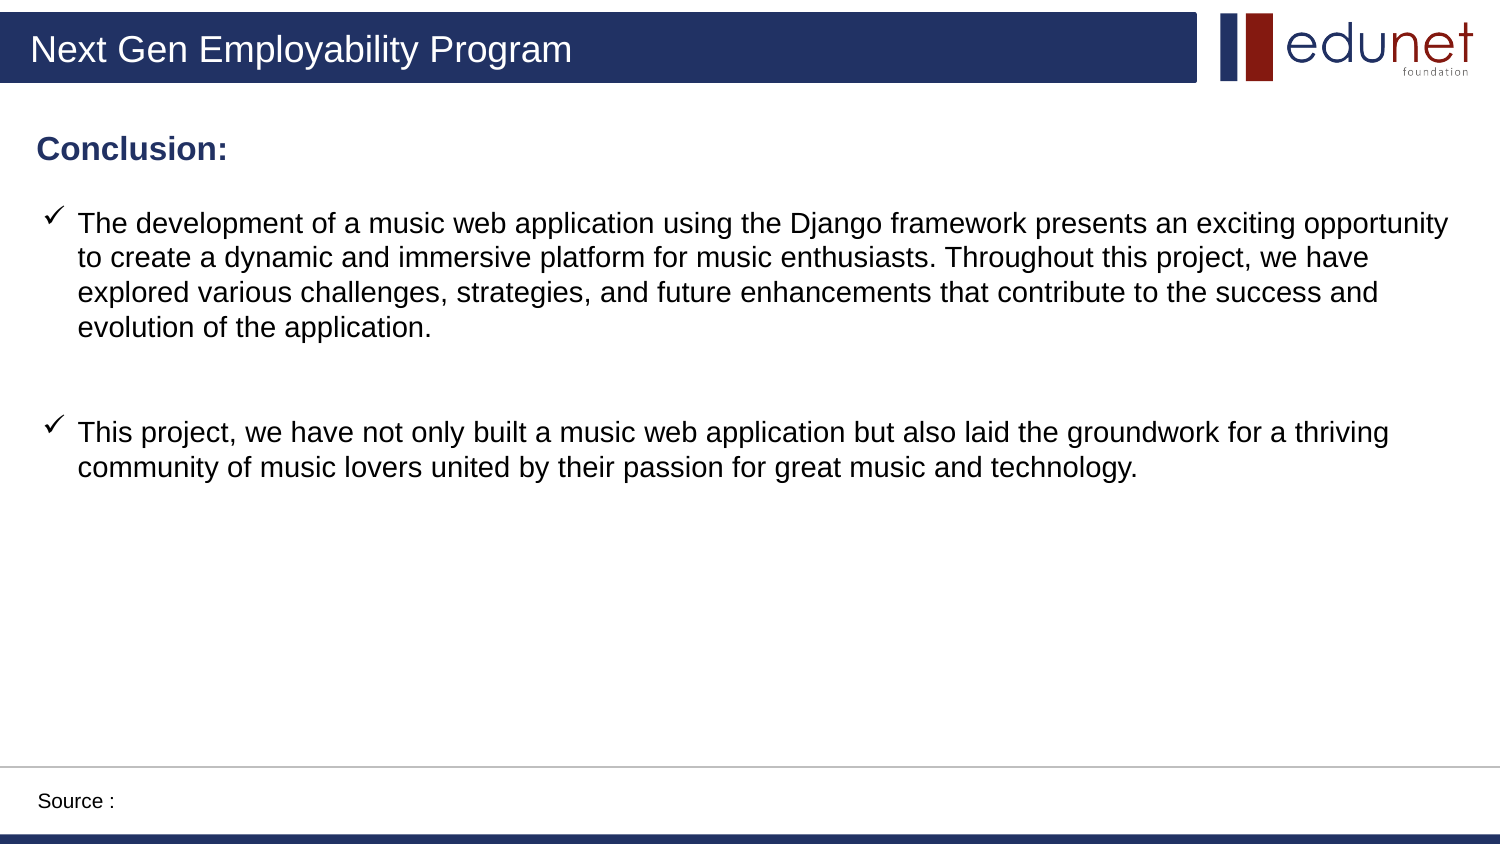

Conclusion:
The development of a music web application using the Django framework presents an exciting opportunity to create a dynamic and immersive platform for music enthusiasts. Throughout this project, we have explored various challenges, strategies, and future enhancements that contribute to the success and evolution of the application.

This project, we have not only built a music web application but also laid the groundwork for a thriving community of music lovers united by their passion for great music and technology.

Source :